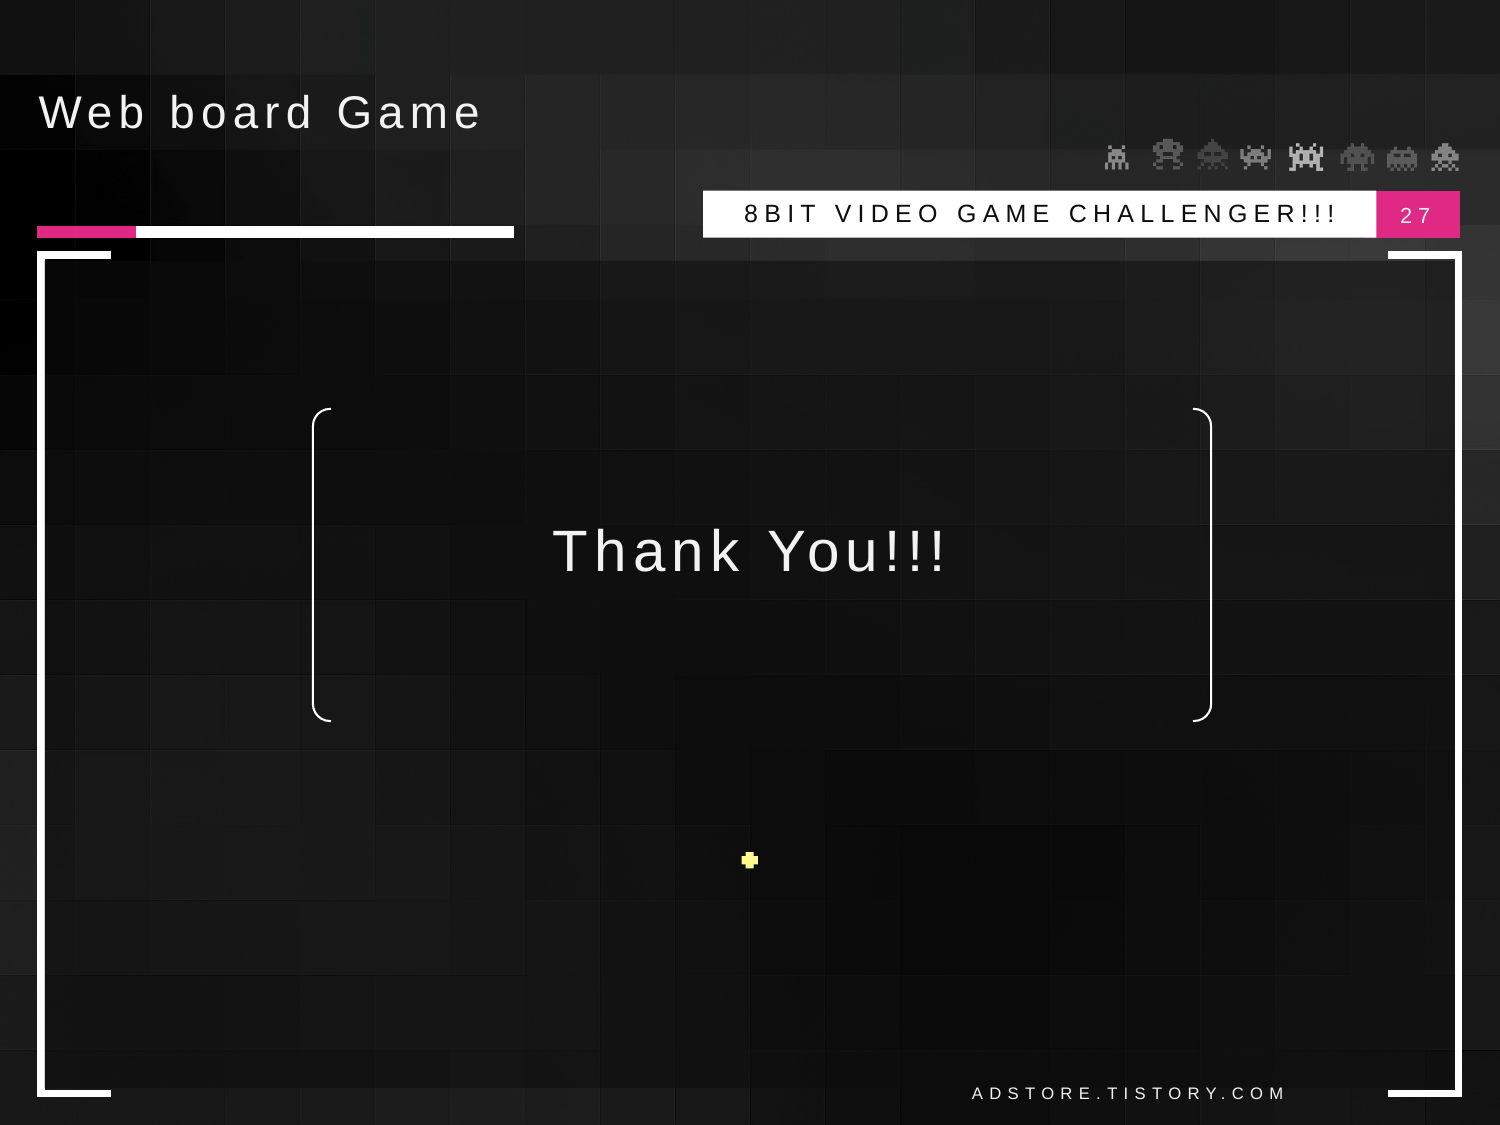

# Web board Game
8BIT VIDEO GAME CHALLENGER!!!
27

Thank You!!!

ADSTORE.TISTORY.COM